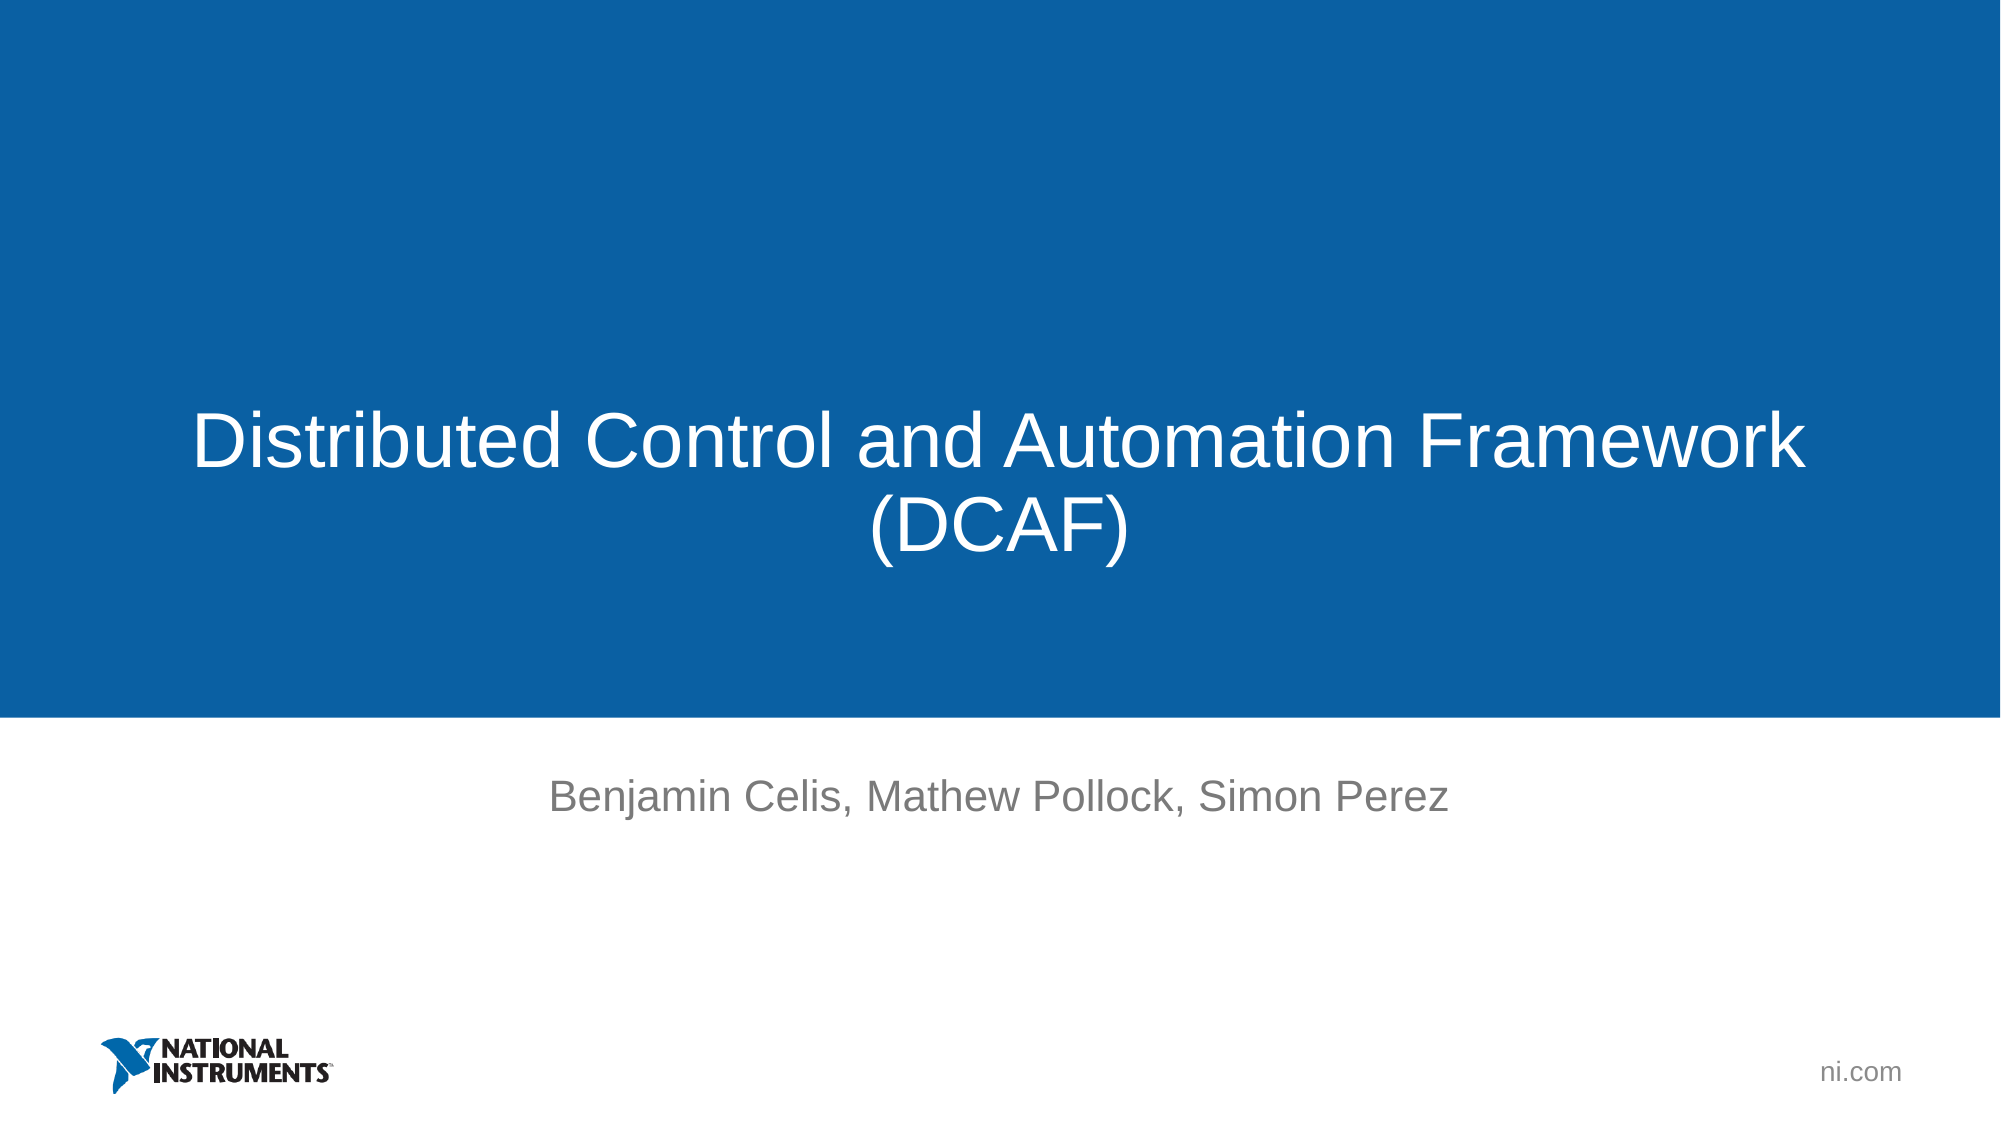

# Distributed Control and Automation Framework (DCAF)

Benjamin Celis, Mathew Pollock, Simon Perez